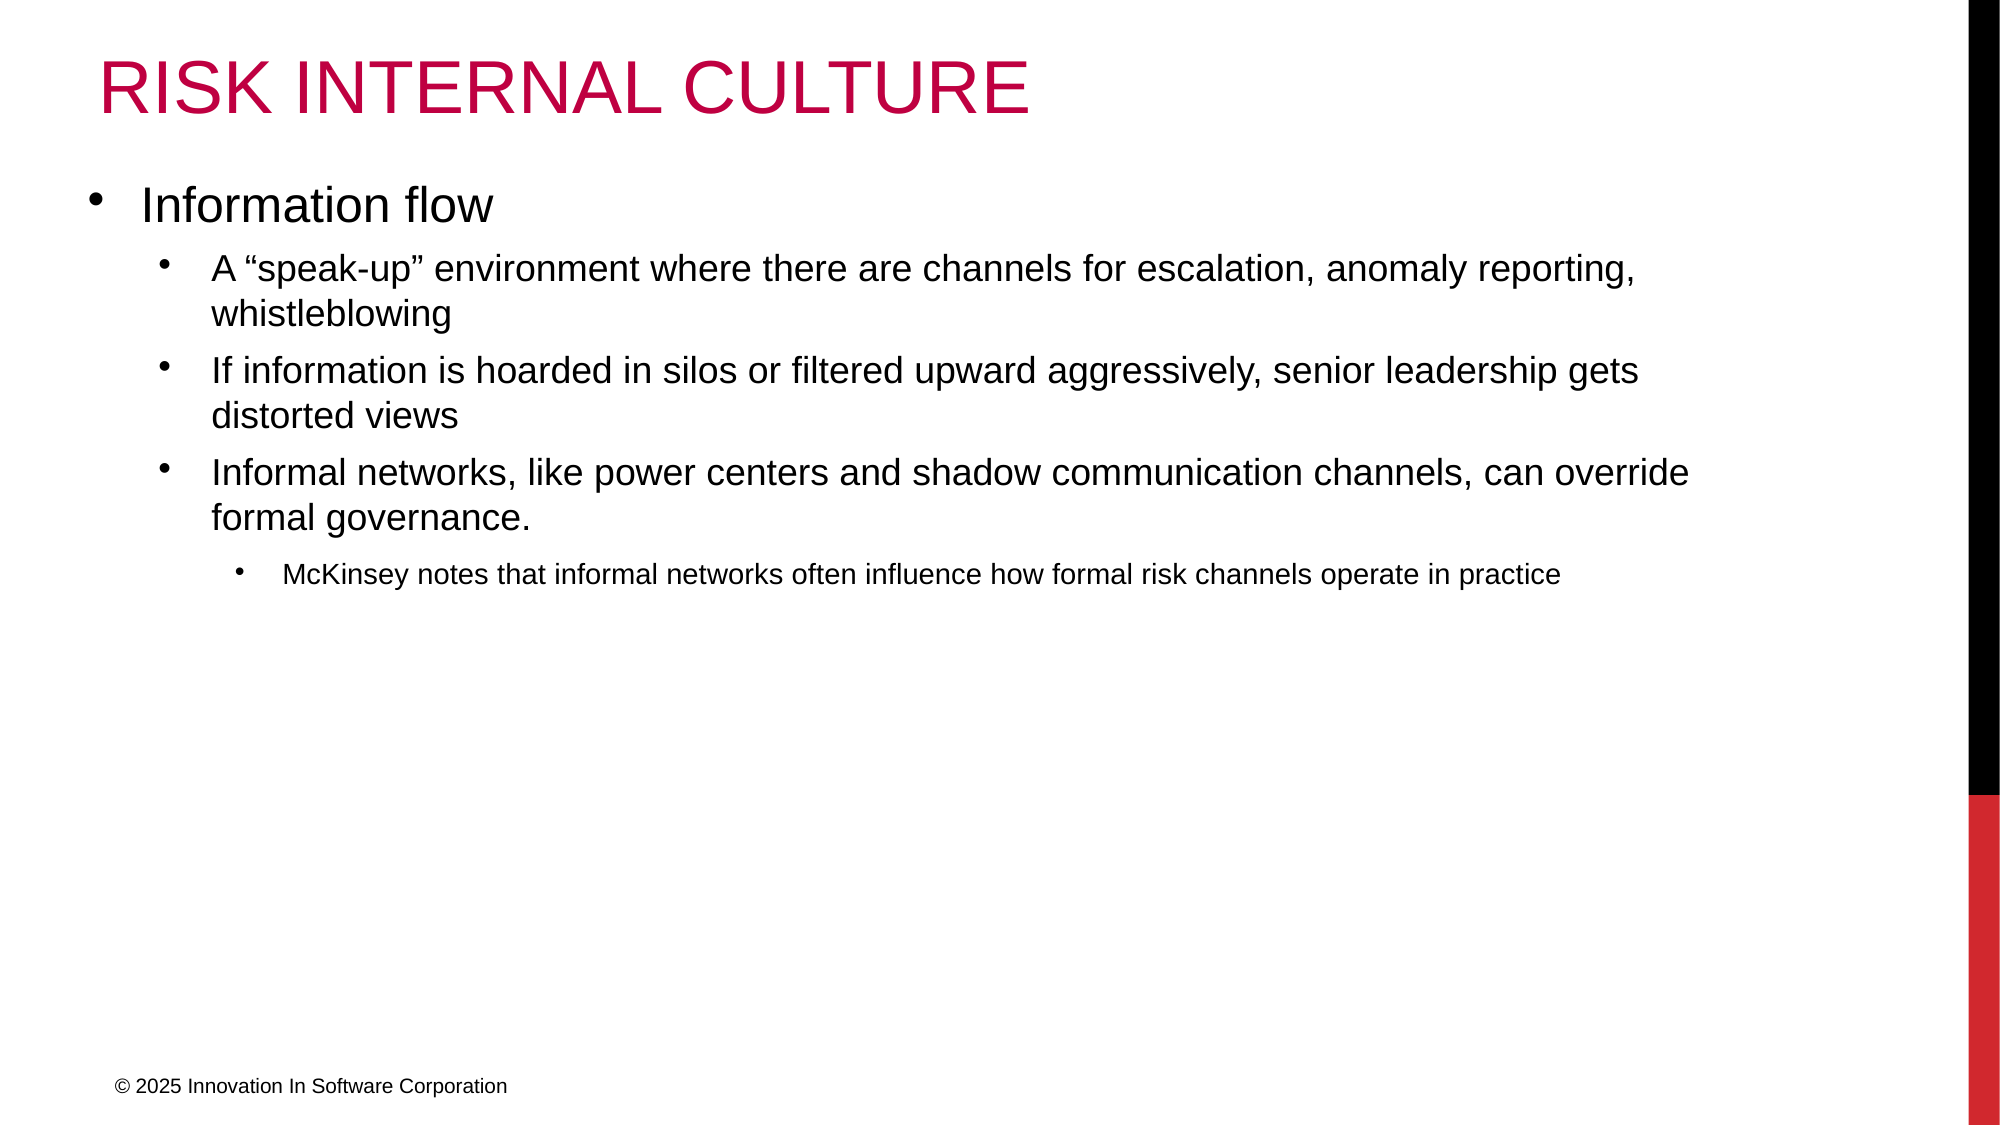

# Risk internal culture
Information flow
A “speak-up” environment where there are channels for escalation, anomaly reporting, whistleblowing
If information is hoarded in silos or filtered upward aggressively, senior leadership gets distorted views
Informal networks, like power centers and shadow communication channels, can override formal governance.
McKinsey notes that informal networks often influence how formal risk channels operate in practice
© 2025 Innovation In Software Corporation